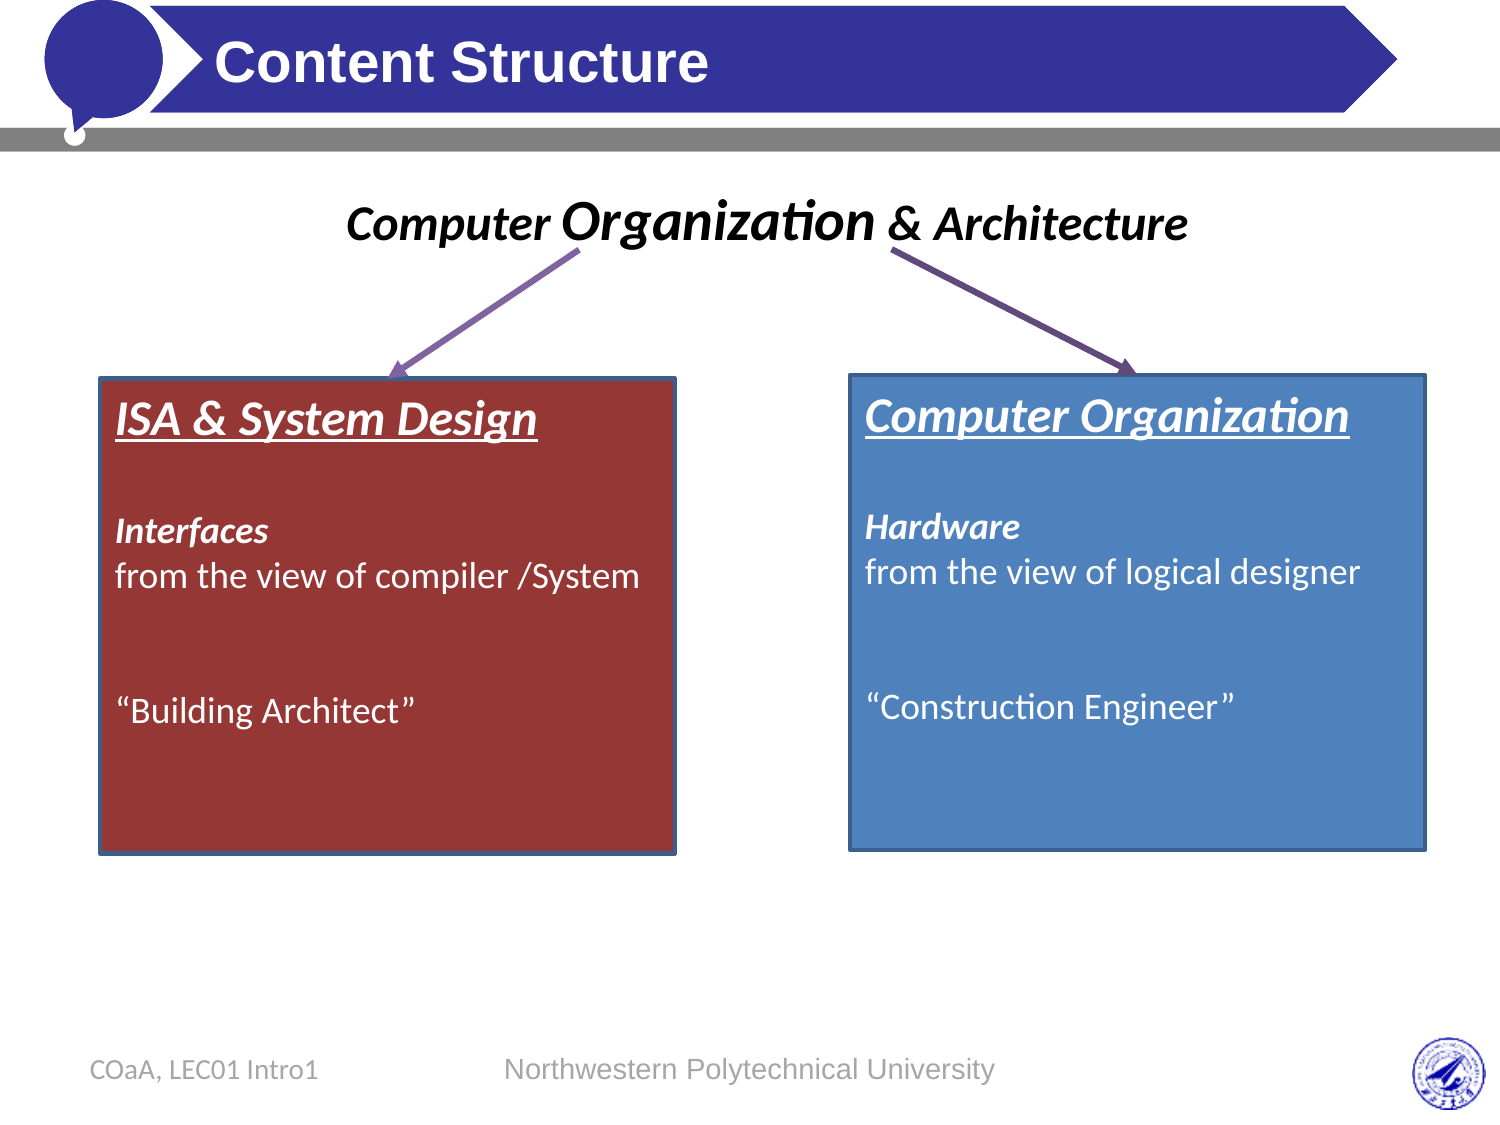

# Content Structure

Computer Organization & Architecture
Computer Organization

Hardware
from the view of logical designer

“Construction Engineer”

ISA & System Design

Interfaces
from the view of compiler /System

“Building Architect”

COaA, LEC01 Intro1
Northwestern Polytechnical University
90